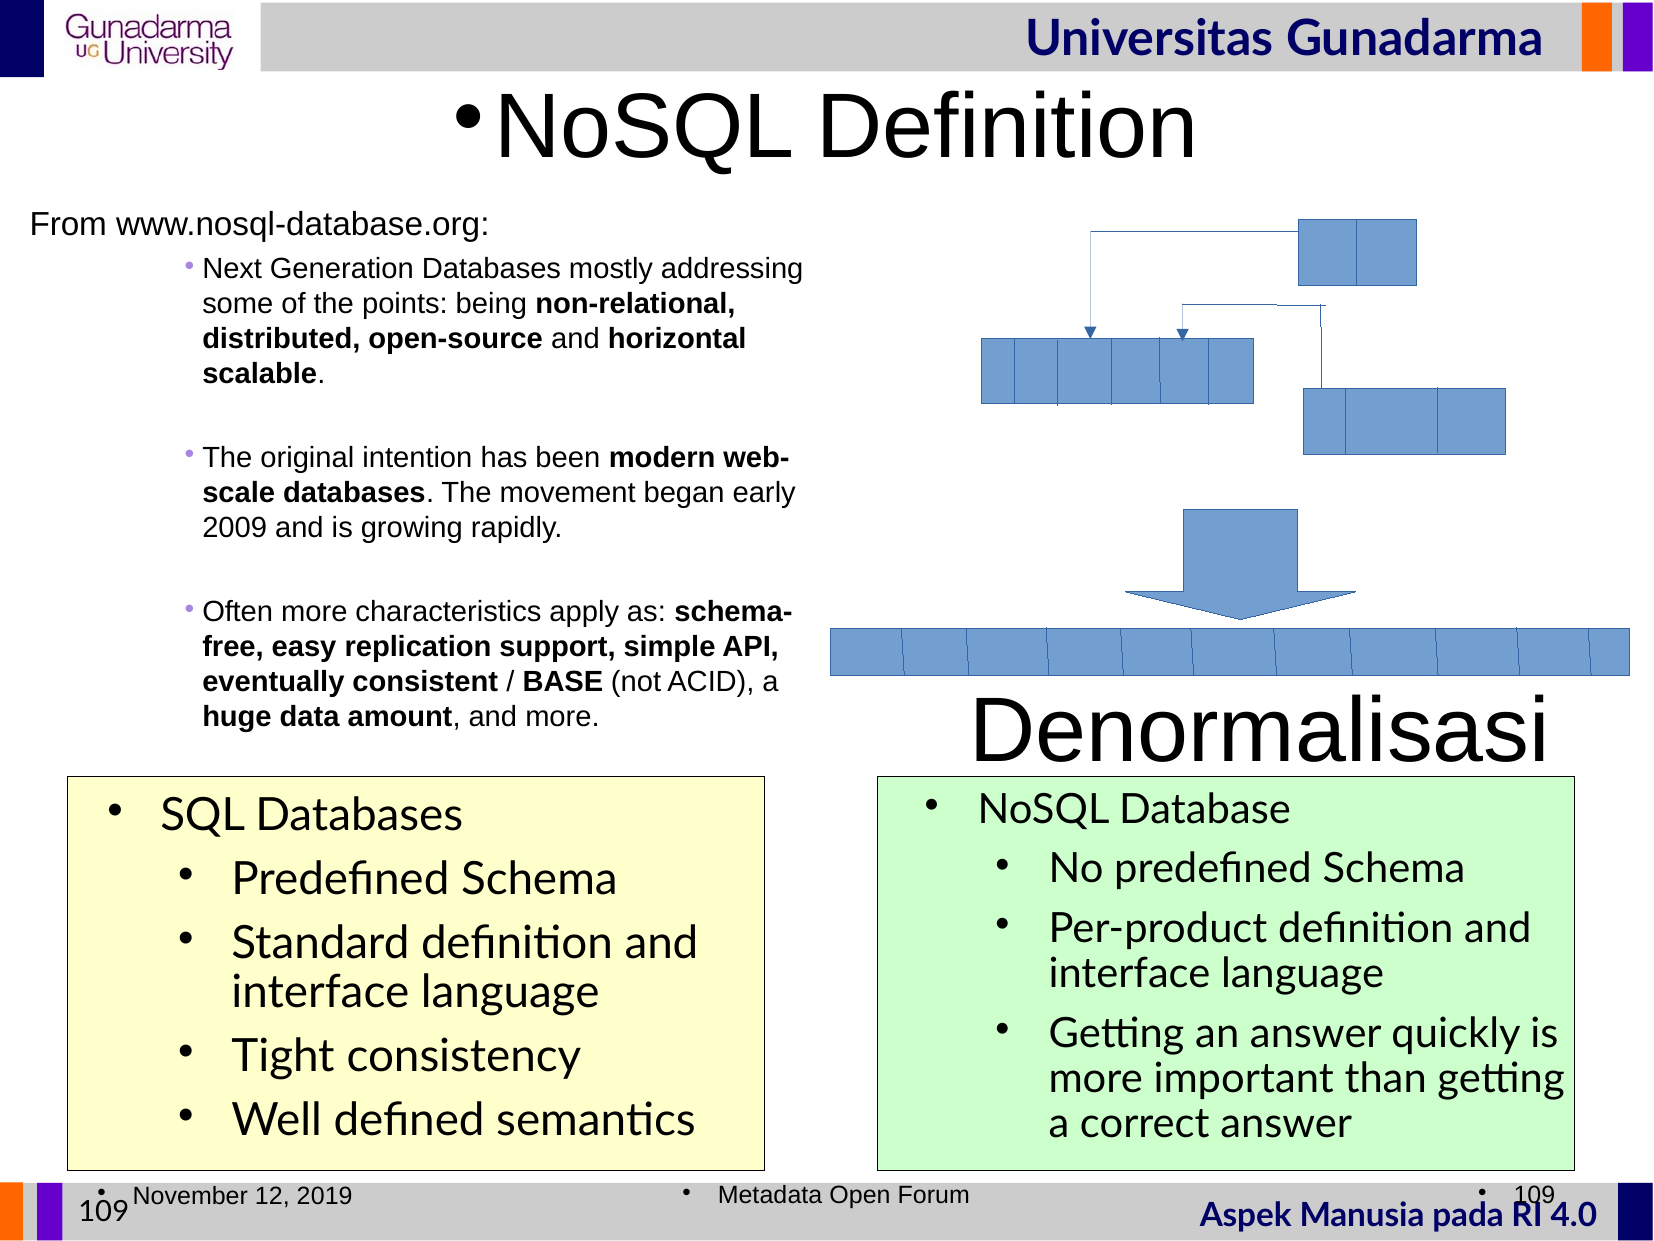

NoSQL Definition
From www.nosql-database.org:
Next Generation Databases mostly addressing some of the points: being non-relational, distributed, open-source and horizontal scalable.

The original intention has been modern web-scale databases. The movement began early 2009 and is growing rapidly.

Often more characteristics apply as: schema-free, easy replication support, simple API, eventually consistent / BASE (not ACID), a huge data amount, and more.

Denormalisasi

NoSQL Database
No predefined Schema
Per-product definition and interface language
Getting an answer quickly is more important than getting a correct answer
SQL Databases
Predefined Schema
Standard definition and interface language
Tight consistency
Well defined semantics
Metadata Open Forum
109
November 12, 2019